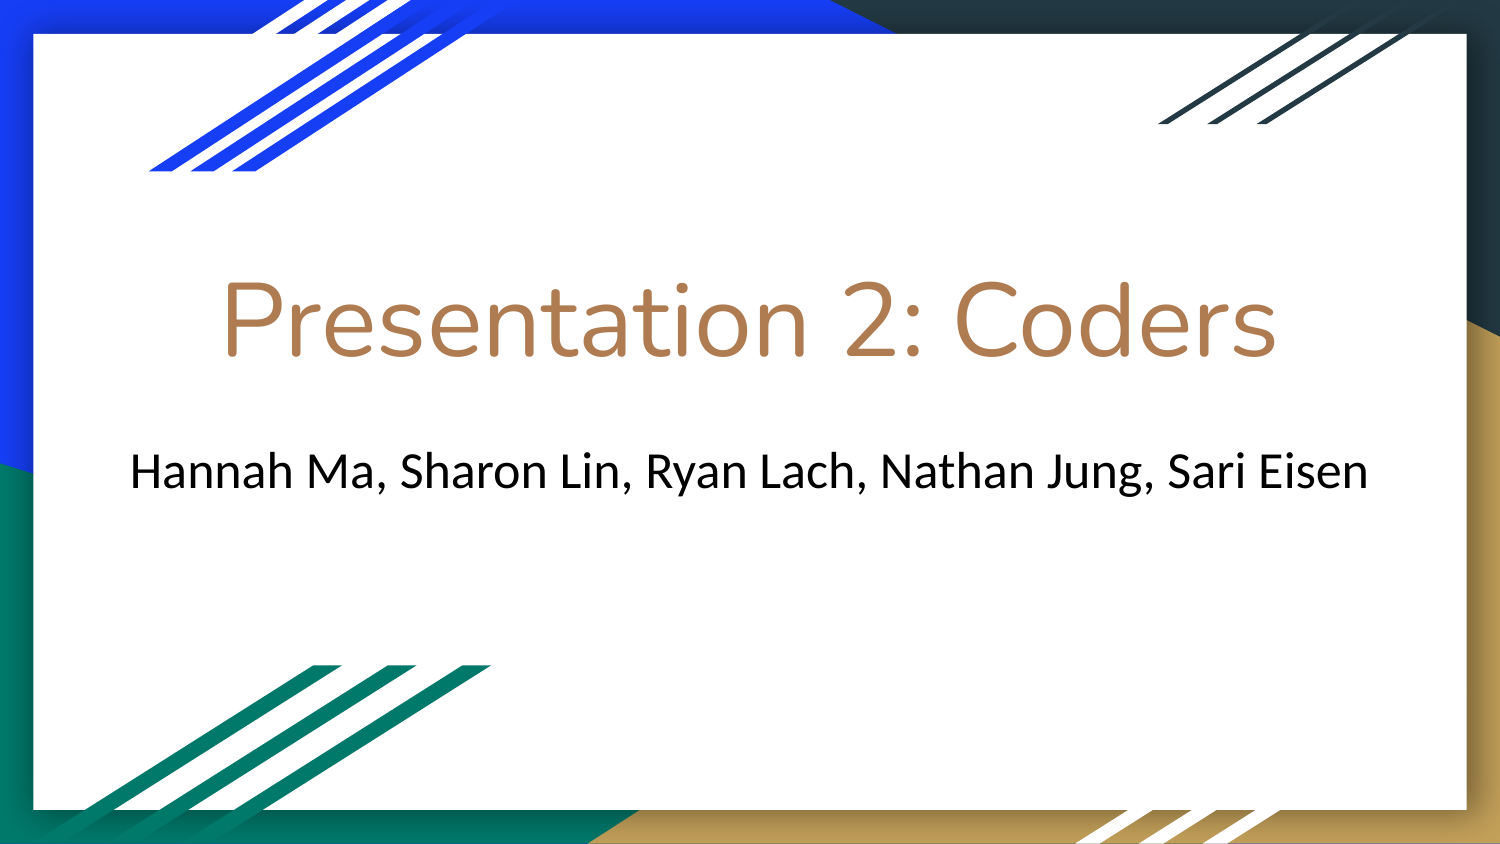

# Presentation 2: Coders
Hannah Ma, Sharon Lin, Ryan Lach, Nathan Jung, Sari Eisen